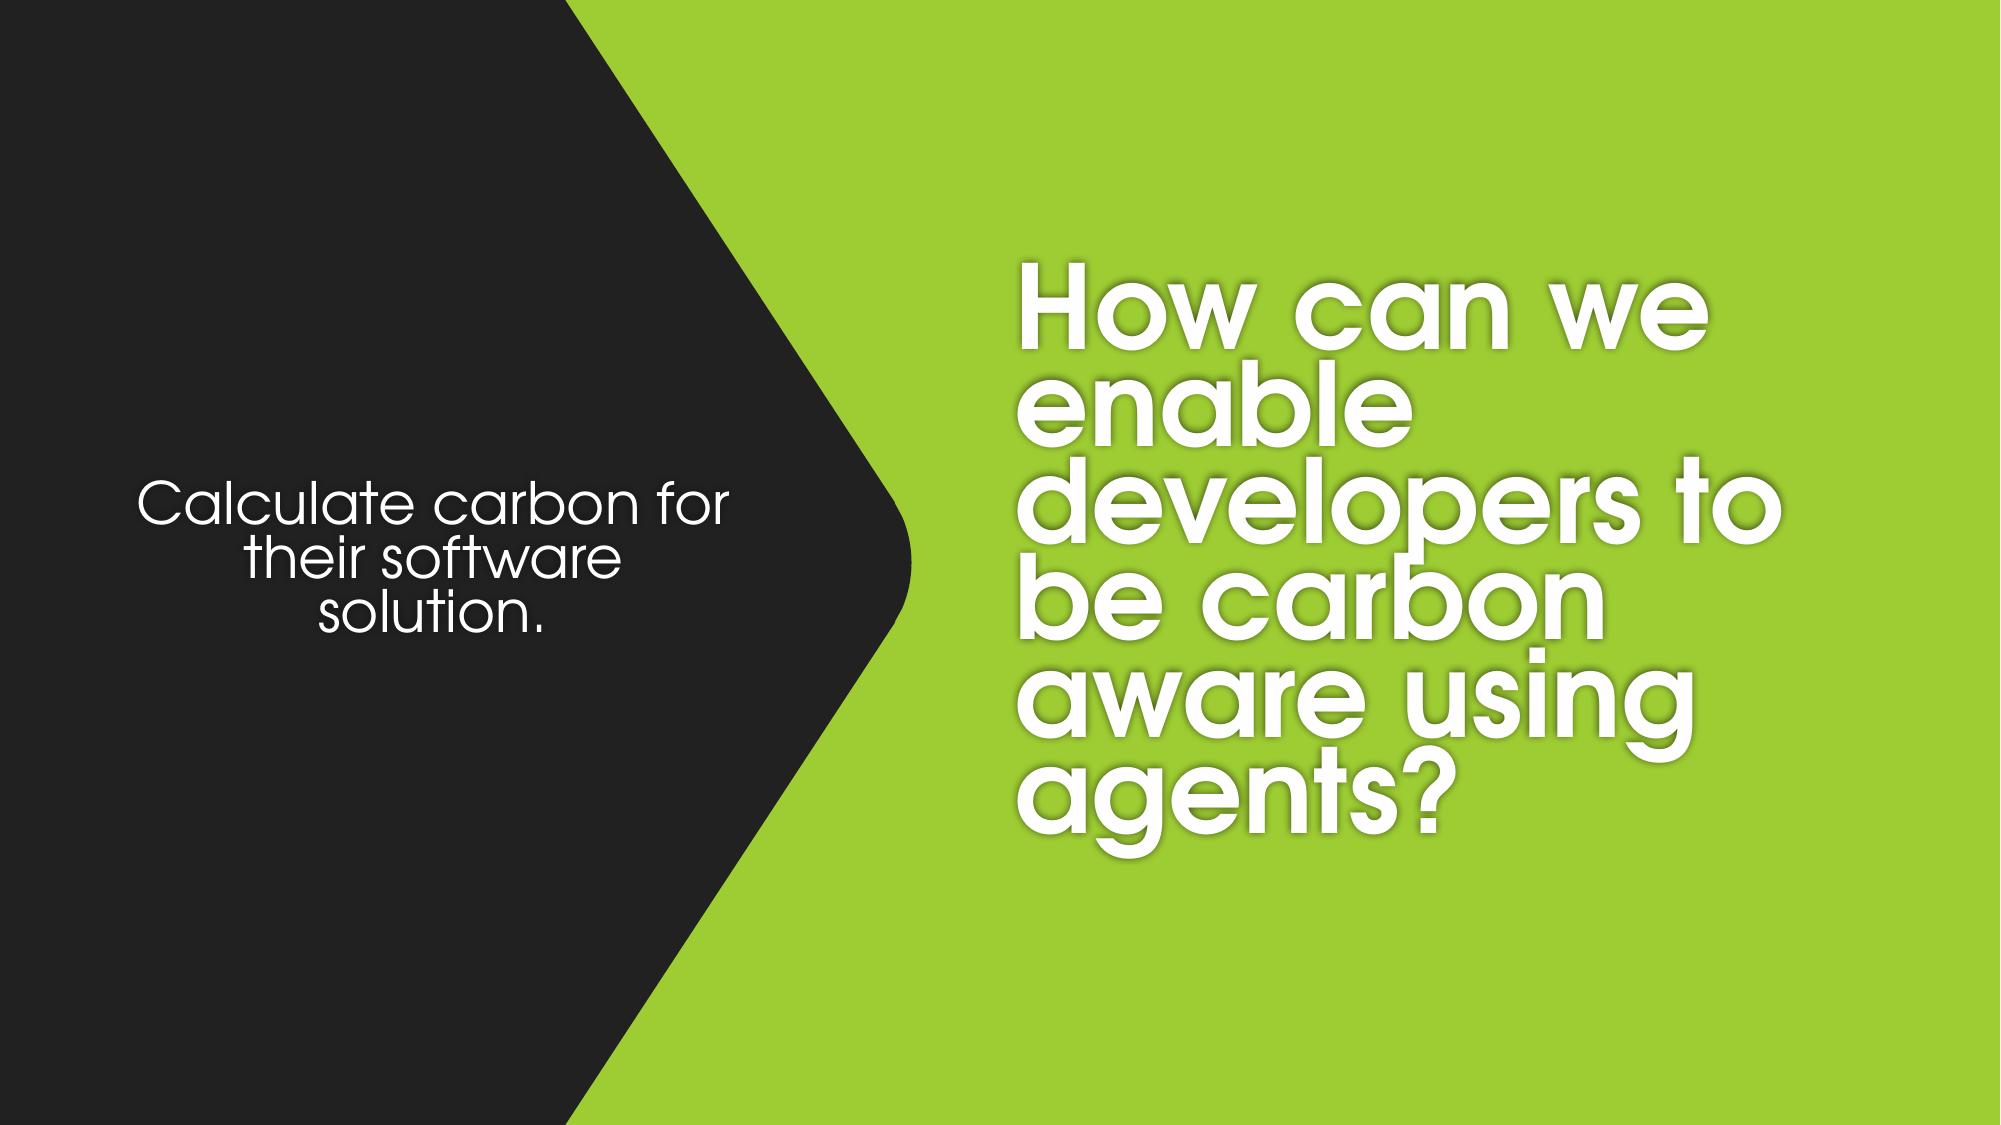

# How can we enable developers to be carbon aware using agents?
Calculate carbon for their software solution.